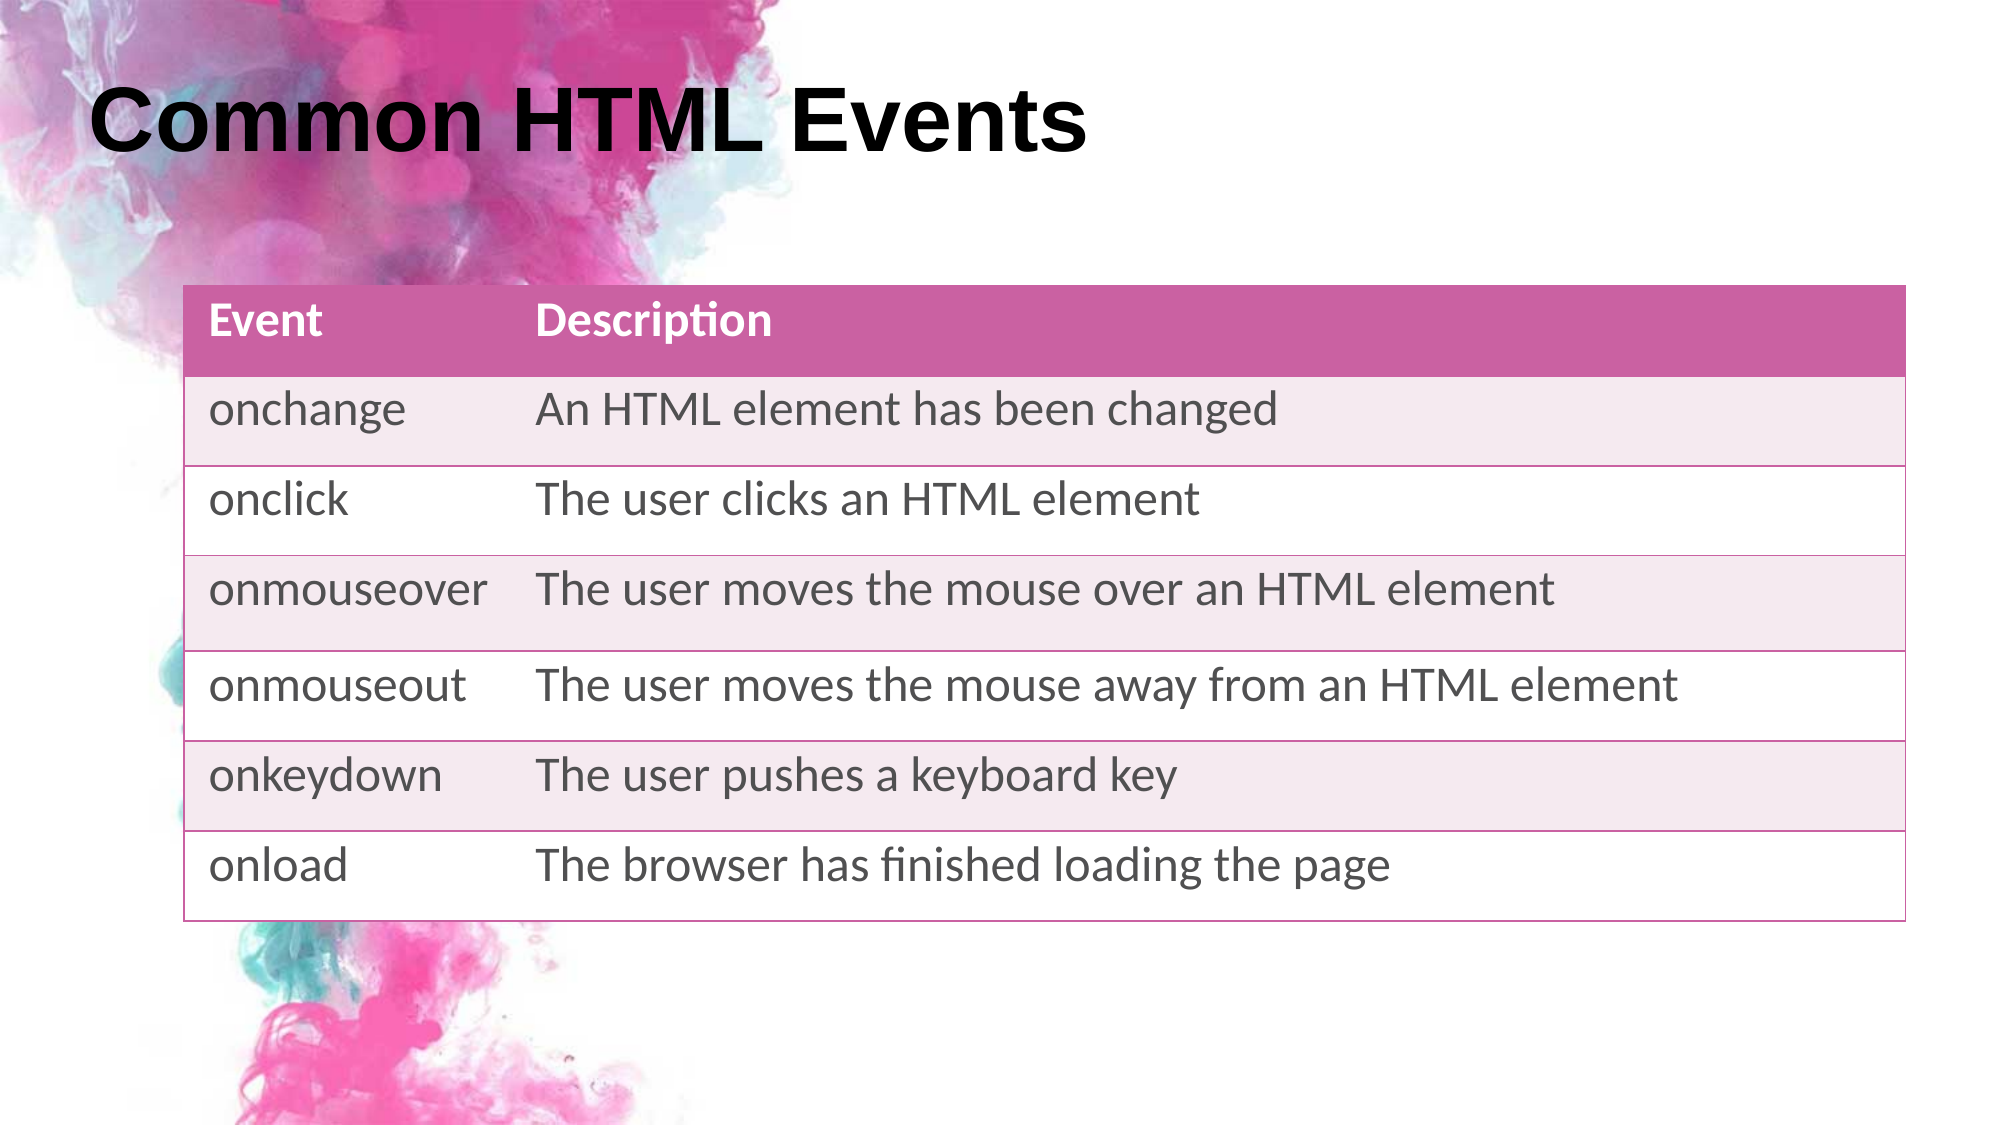

# Common HTML Events
| Event | Description |
| --- | --- |
| onchange | An HTML element has been changed |
| onclick | The user clicks an HTML element |
| onmouseover | The user moves the mouse over an HTML element |
| onmouseout | The user moves the mouse away from an HTML element |
| onkeydown | The user pushes a keyboard key |
| onload | The browser has finished loading the page |